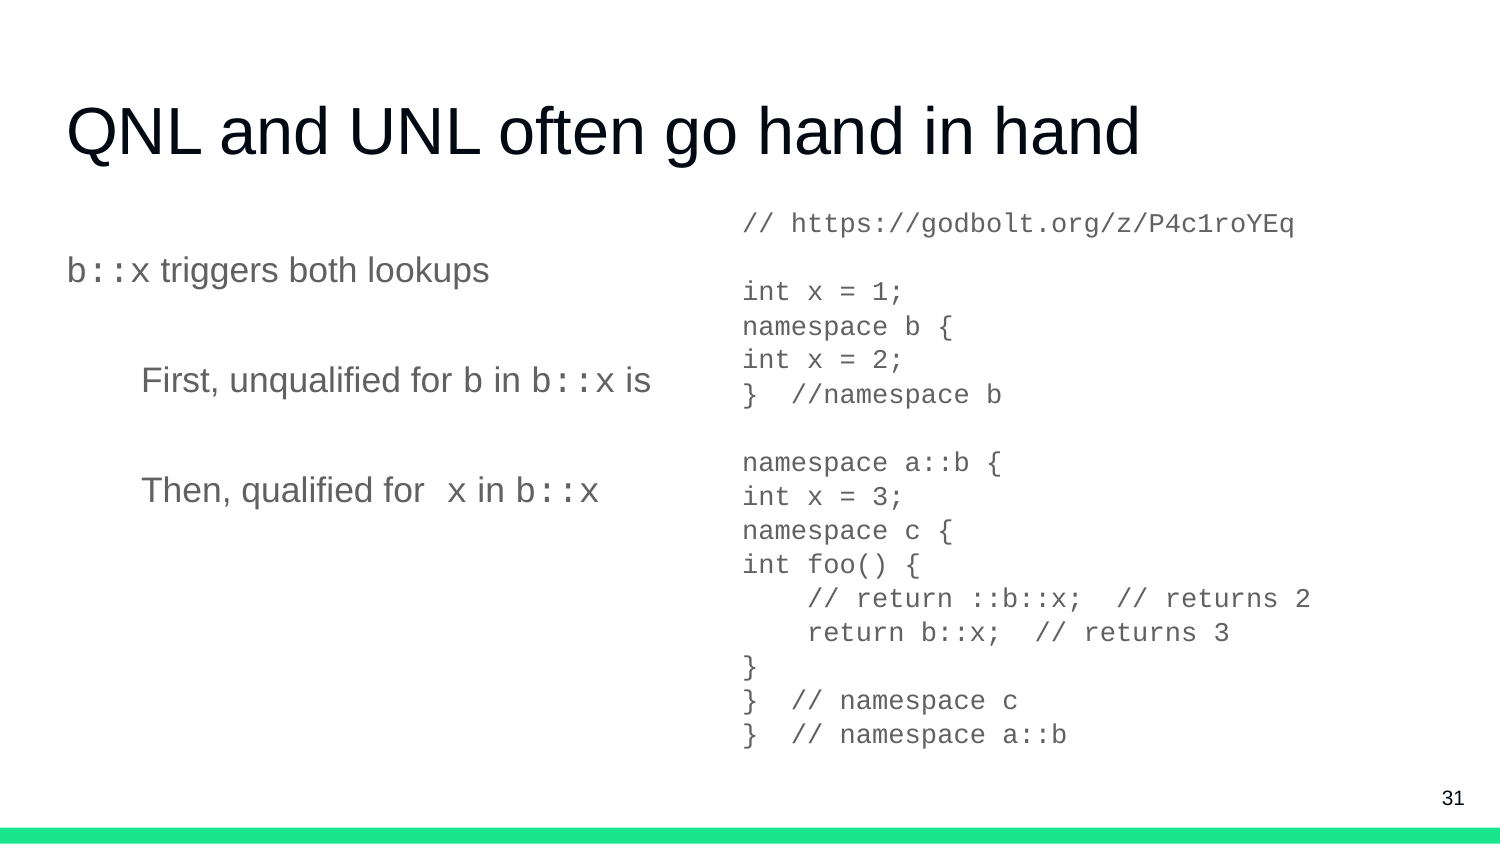

# QNL and UNL often go hand in hand
b::x triggers both lookups
First, unqualified for b in b::x is
Then, qualified for x in b::x
// https://godbolt.org/z/P4c1roYEq
int x = 1;
namespace b {
int x = 2;
}  //namespace b

namespace a::b {
int x = 3;
namespace c {
int foo() {
    // return ::b::x;  // returns 2
    return b::x;  // returns 3
}
}  // namespace c
}  // namespace a::b

31